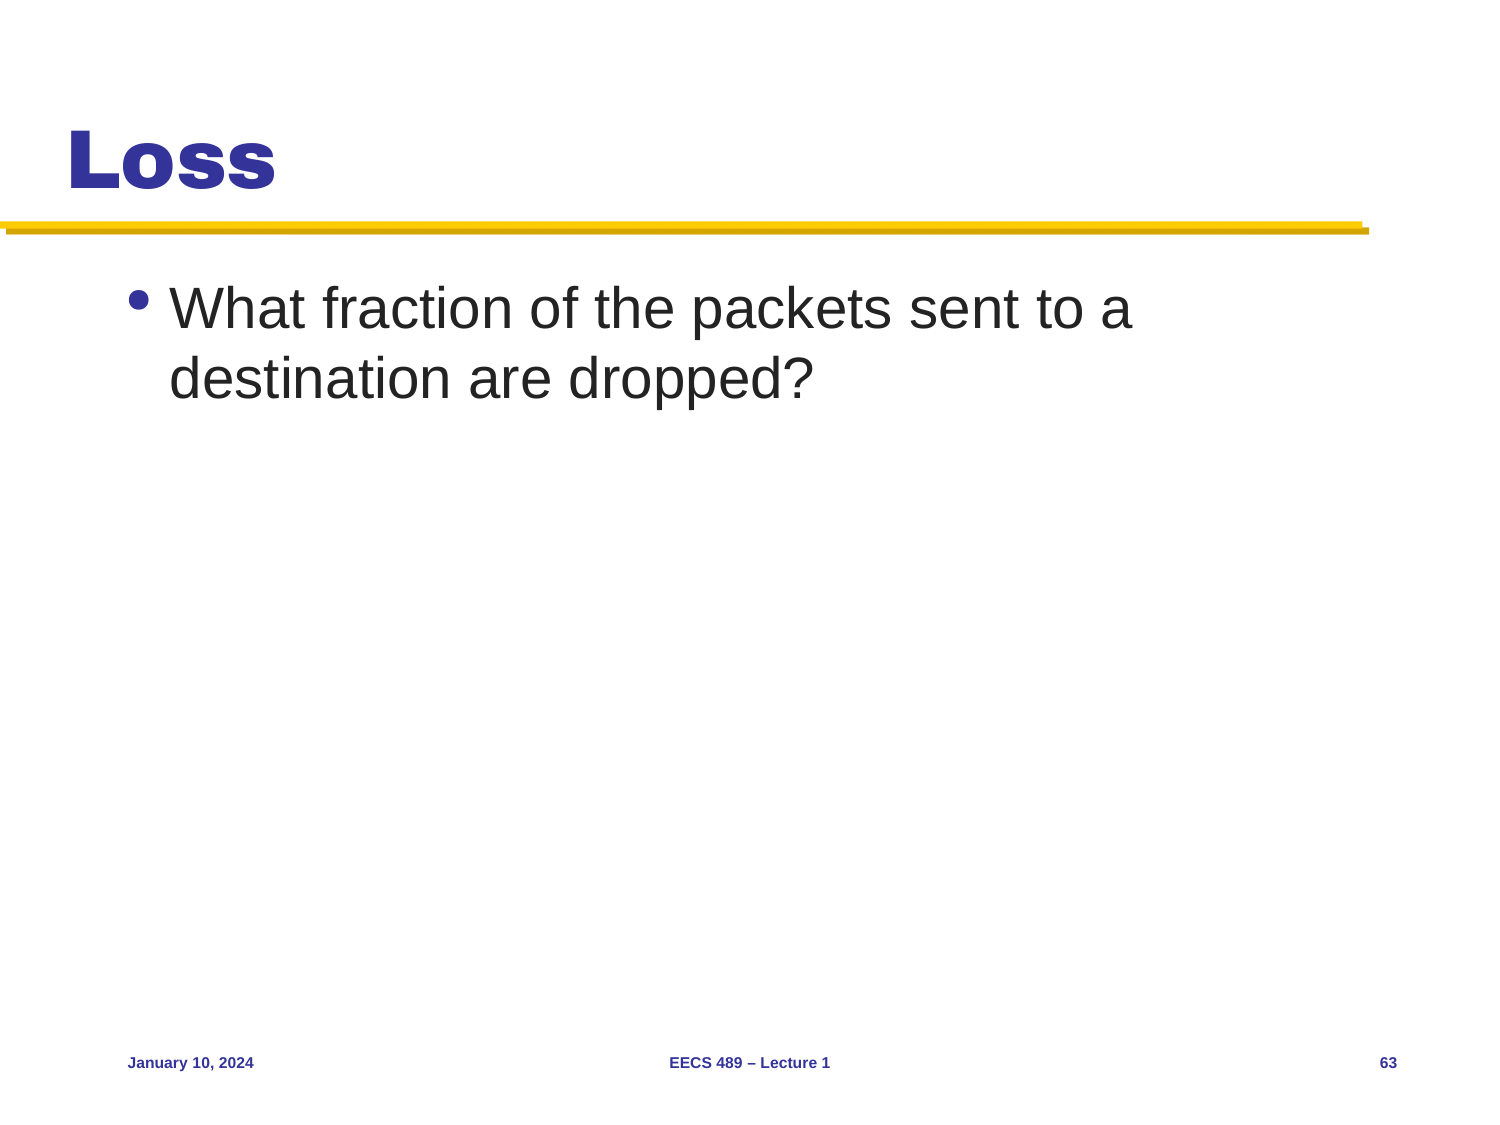

# Loss
What fraction of the packets sent to a destination are dropped?
January 10, 2024
EECS 489 – Lecture 1
63